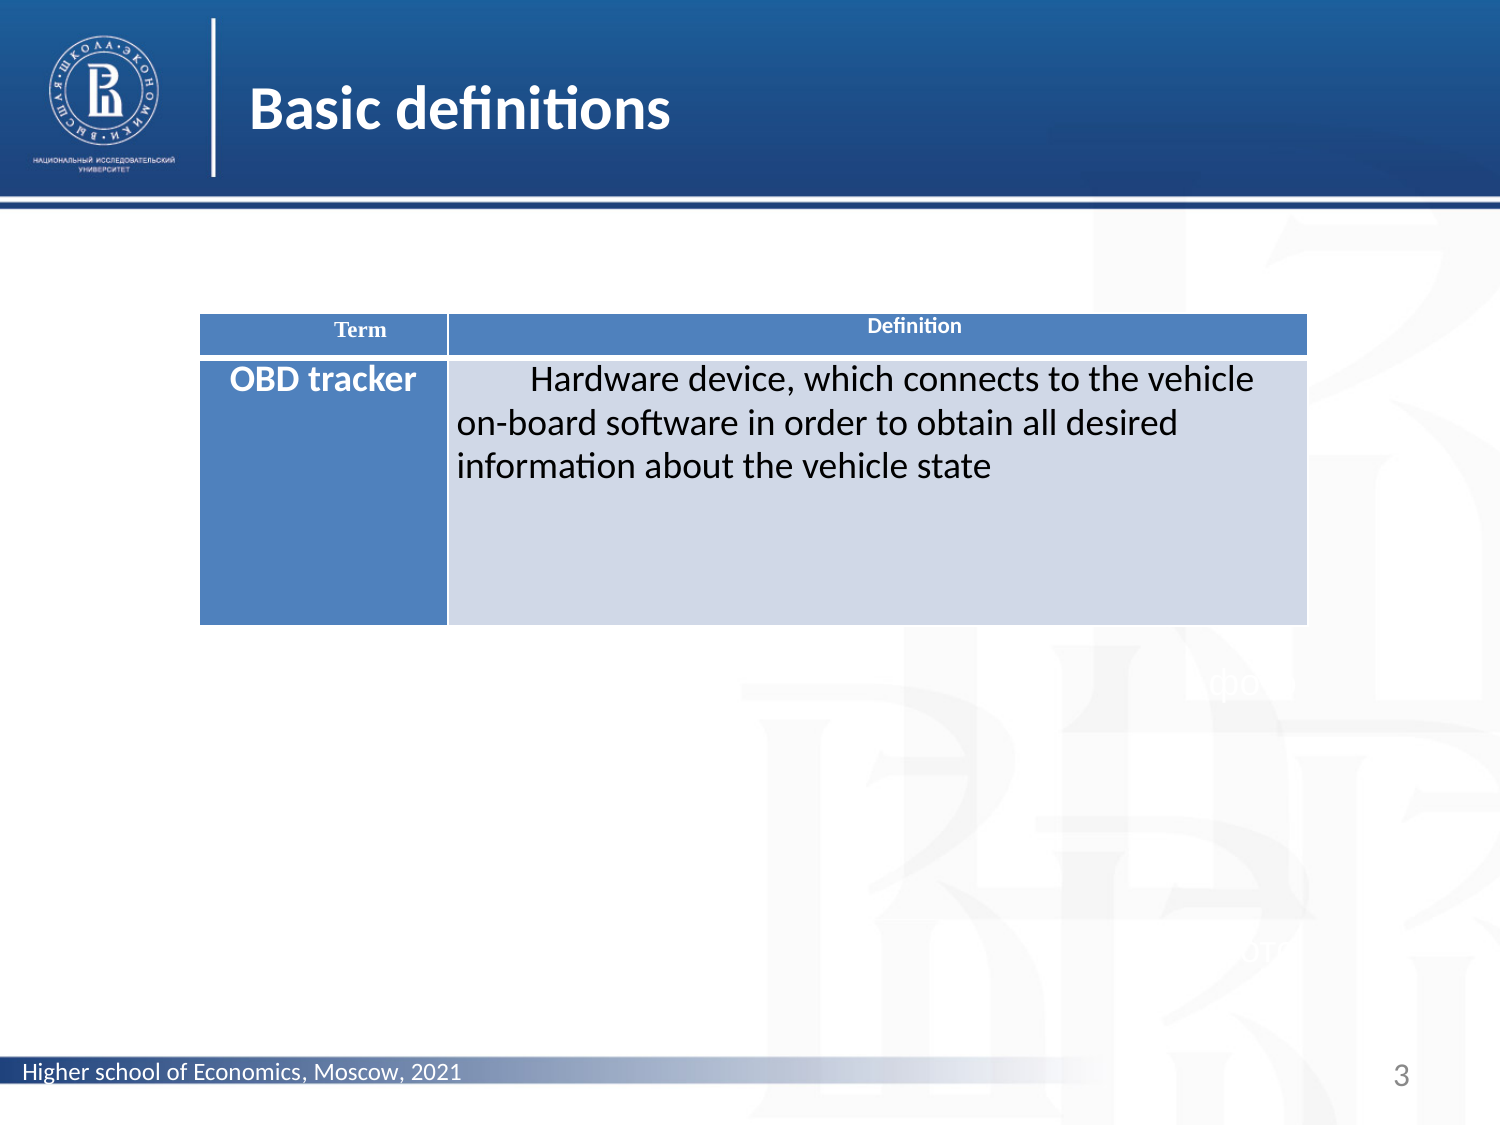

Basic definitions
| Term | Definition |
| --- | --- |
| OBD tracker | Hardware device, which connects to the vehicle on-board software in order to obtain all desired information about the vehicle state |
фото
фото
фото
Higher school of Economics, Moscow, 2021
3